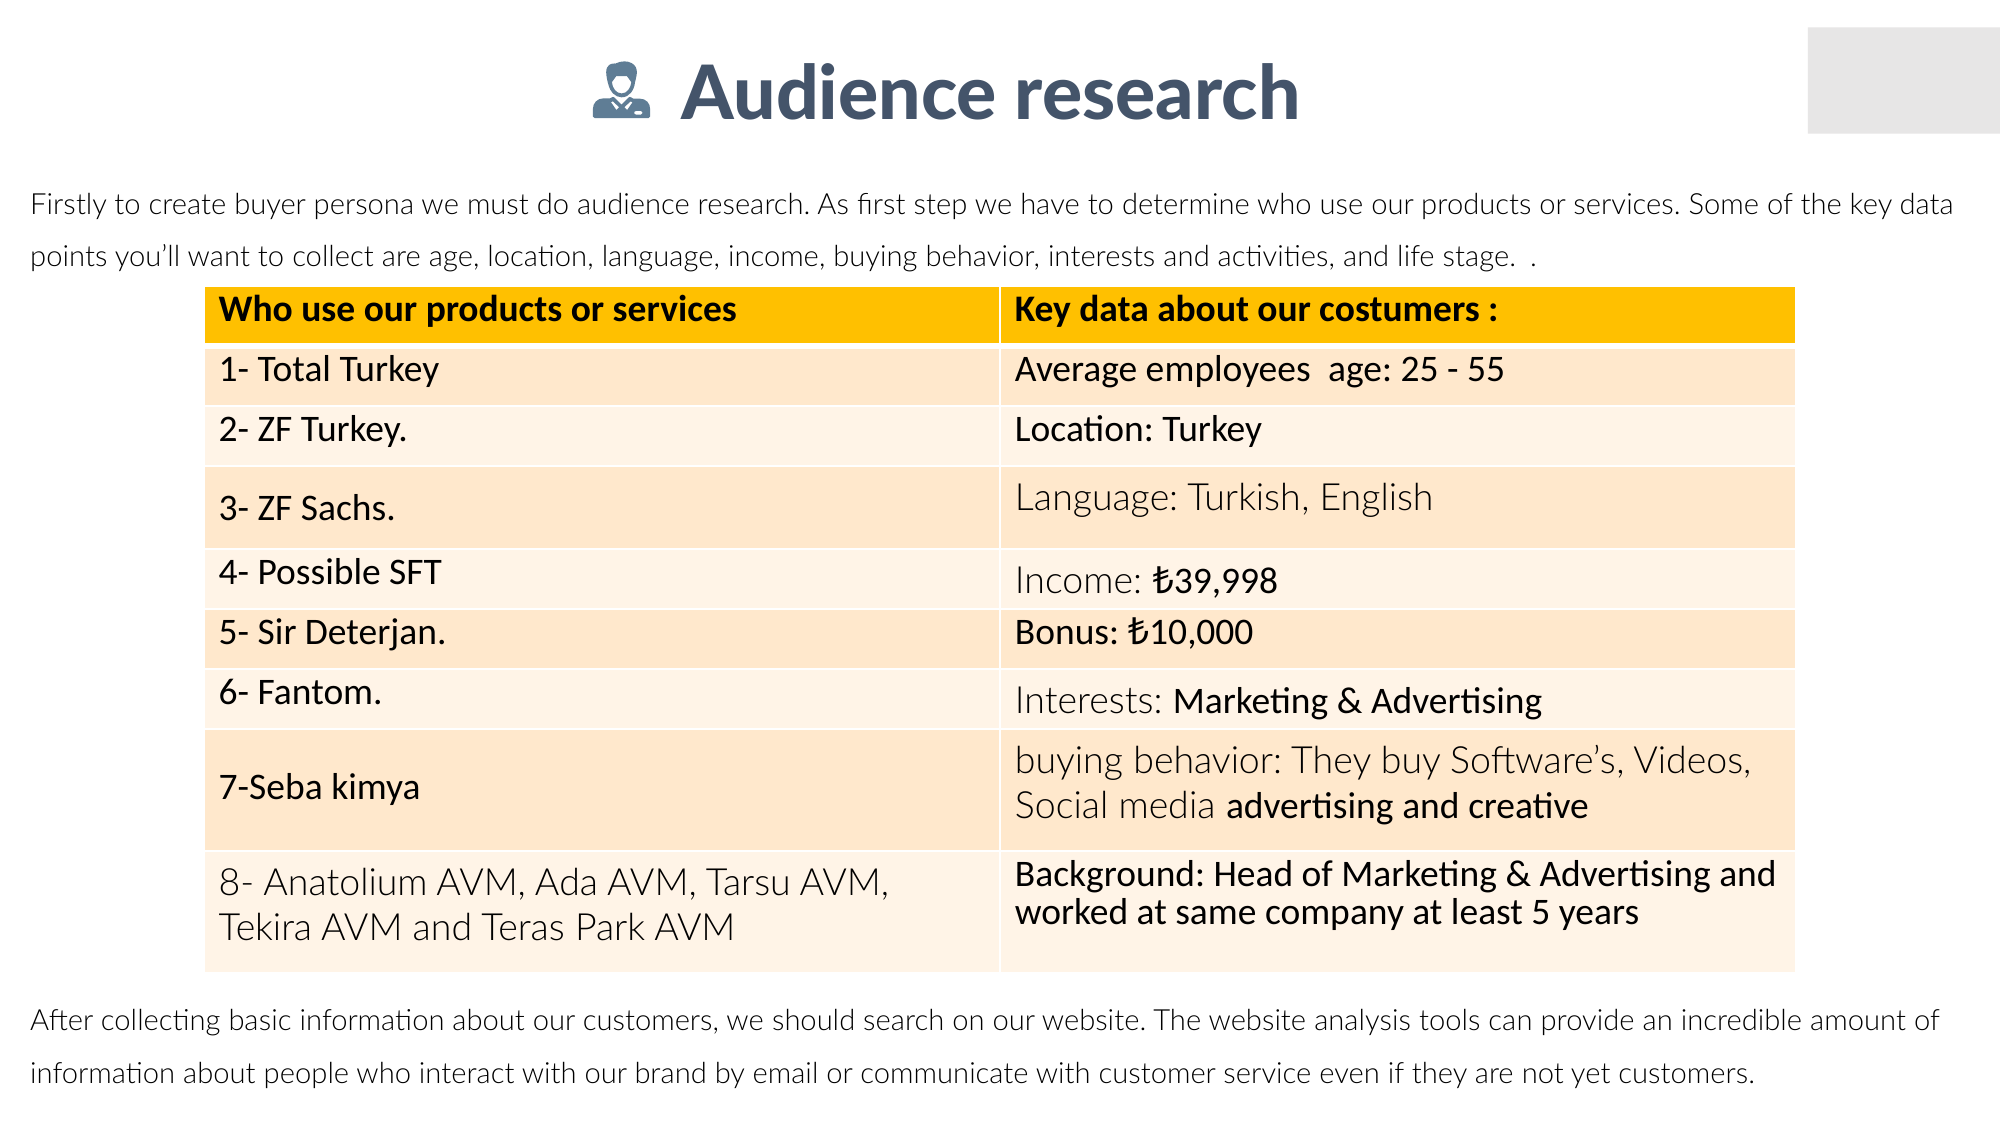

Audience research

Firstly to create buyer persona we must do audience research. As first step we have to determine who use our products or services. Some of the key data points you’ll want to collect are age, location, language, income, buying behavior, interests and activities, and life stage.	.
| Who use our products or services | Key data about our costumers : |
| --- | --- |
| 1- Total Turkey | Average employees age: 25 - 55 |
| 2- ZF Turkey. | Location: Turkey |
| 3- ZF Sachs. | Language: Turkish, English |
| 4- Possible SFT | Income: ₺39,998 |
| 5- Sir Deterjan. | Bonus: ₺10,000 |
| 6- Fantom. | Interests: Marketing & Advertising |
| 7-Seba kimya | buying behavior: They buy Software’s, Videos, Social media advertising and creative |
| 8- Anatolium AVM, Ada AVM, Tarsu AVM, Tekira AVM and Teras Park AVM | Background: Head of Marketing & Advertising and worked at same company at least 5 years |
After collecting basic information about our customers, we should search on our website. The website analysis tools can provide an incredible amount of information about people who interact with our brand by email or communicate with customer service even if they are not yet customers.